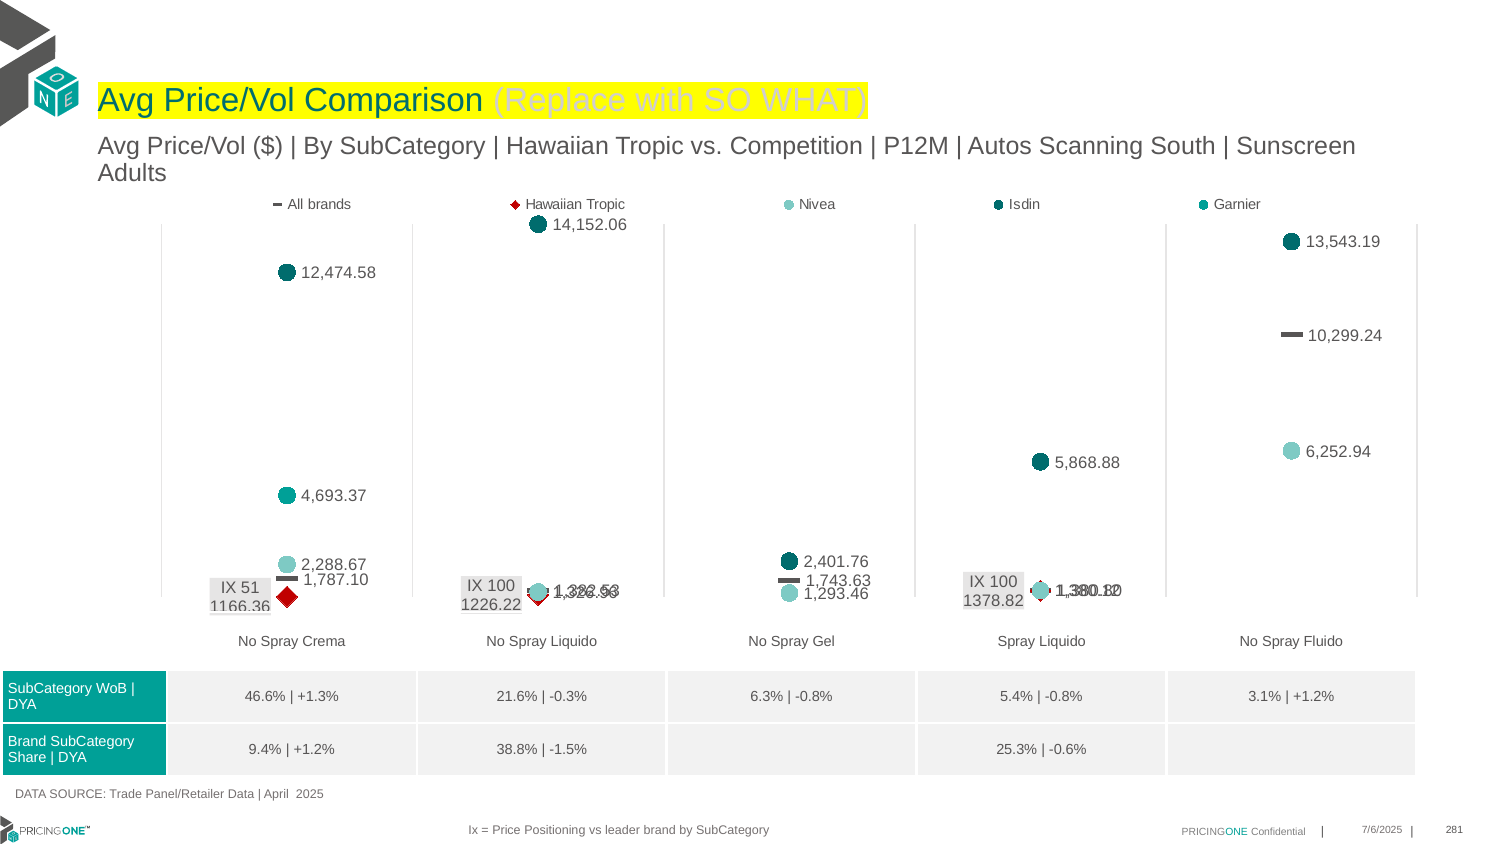

# Avg Price/Vol Comparison (Replace with SO WHAT)
Avg Price/Vol ($) | By SubCategory | Hawaiian Tropic vs. Competition | P12M | Autos Scanning South | Sunscreen Adults

### Chart

| Category | All brands | Hawaiian Tropic | Nivea | Isdin | Garnier |
|---|---|---|---|---|---|
| IX 51 | 1787.1 | 1166.36 | 2288.67 | 12474.58 | 4693.37 |
| IX 100 | 1382.53 | 1226.22 | 1326.96 | 14152.06 | None |
| None | 1743.63 | None | 1293.46 | 2401.76 | None |
| IX 100 | 1380.8 | 1378.82 | 1380.12 | 5868.88 | None |
| None | 10299.24 | None | 6252.94 | 13543.19 | None |
|  | No Spray Crema | No Spray Liquido | No Spray Gel | Spray Liquido | No Spray Fluido |
| --- | --- | --- | --- | --- | --- |
| SubCategory WoB | DYA | 46.6% | +1.3% | 21.6% | -0.3% | 6.3% | -0.8% | 5.4% | -0.8% | 3.1% | +1.2% |
| Brand SubCategory Share | DYA | 9.4% | +1.2% | 38.8% | -1.5% |  | 25.3% | -0.6% |  |
DATA SOURCE: Trade Panel/Retailer Data | April  2025
Ix = Price Positioning vs leader brand by SubCategory
7/6/2025
281